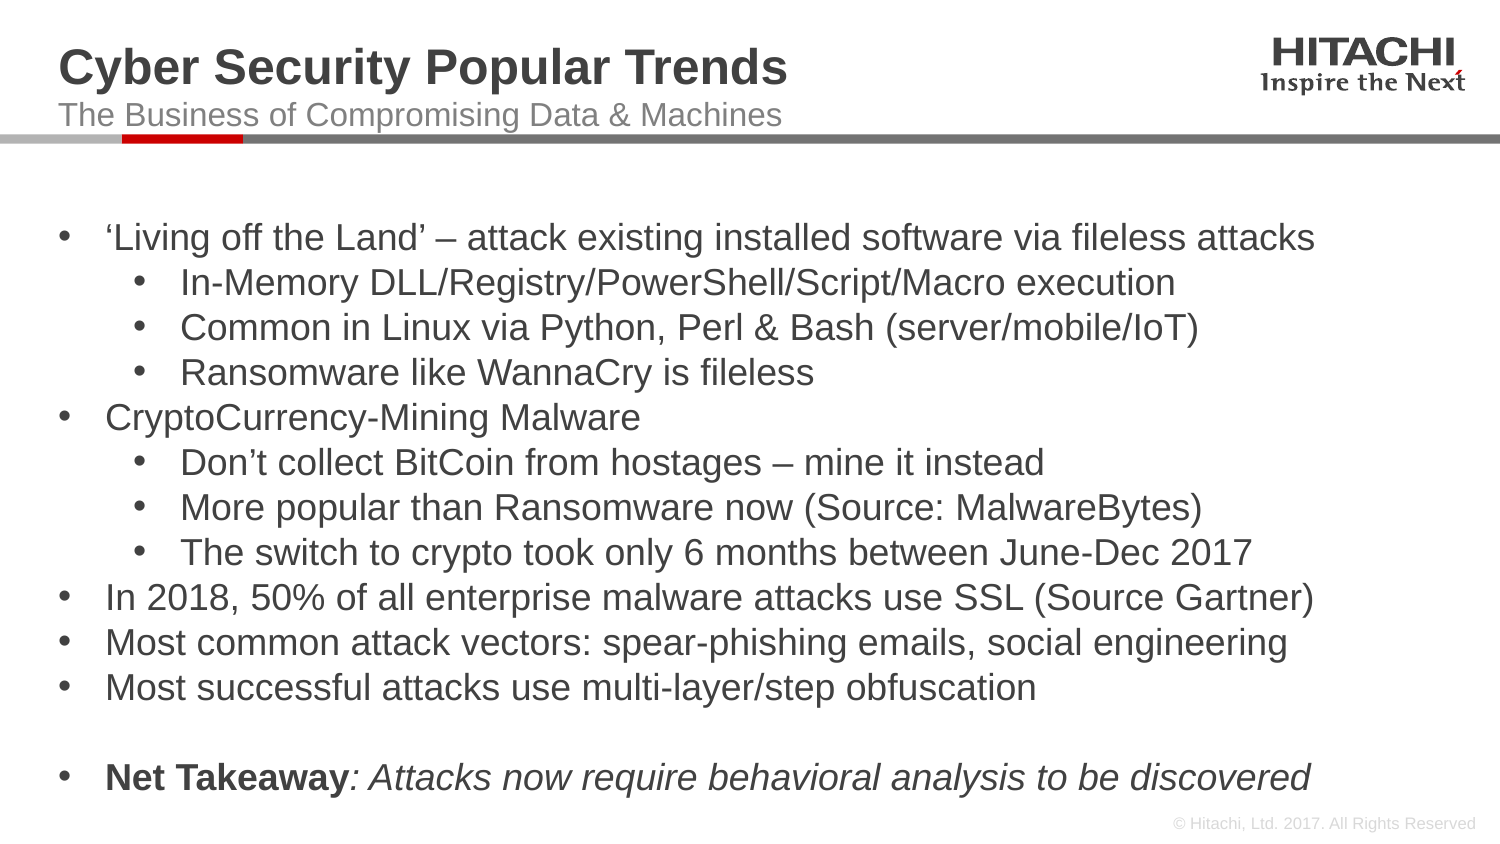

# Cyber Security Popular Trends
The Business of Compromising Data & Machines
‘Living off the Land’ – attack existing installed software via fileless attacks
In-Memory DLL/Registry/PowerShell/Script/Macro execution
Common in Linux via Python, Perl & Bash (server/mobile/IoT)
Ransomware like WannaCry is fileless
CryptoCurrency-Mining Malware
Don’t collect BitCoin from hostages – mine it instead
More popular than Ransomware now (Source: MalwareBytes)
The switch to crypto took only 6 months between June-Dec 2017
In 2018, 50% of all enterprise malware attacks use SSL (Source Gartner)
Most common attack vectors: spear-phishing emails, social engineering
Most successful attacks use multi-layer/step obfuscation

Net Takeaway: Attacks now require behavioral analysis to be discovered